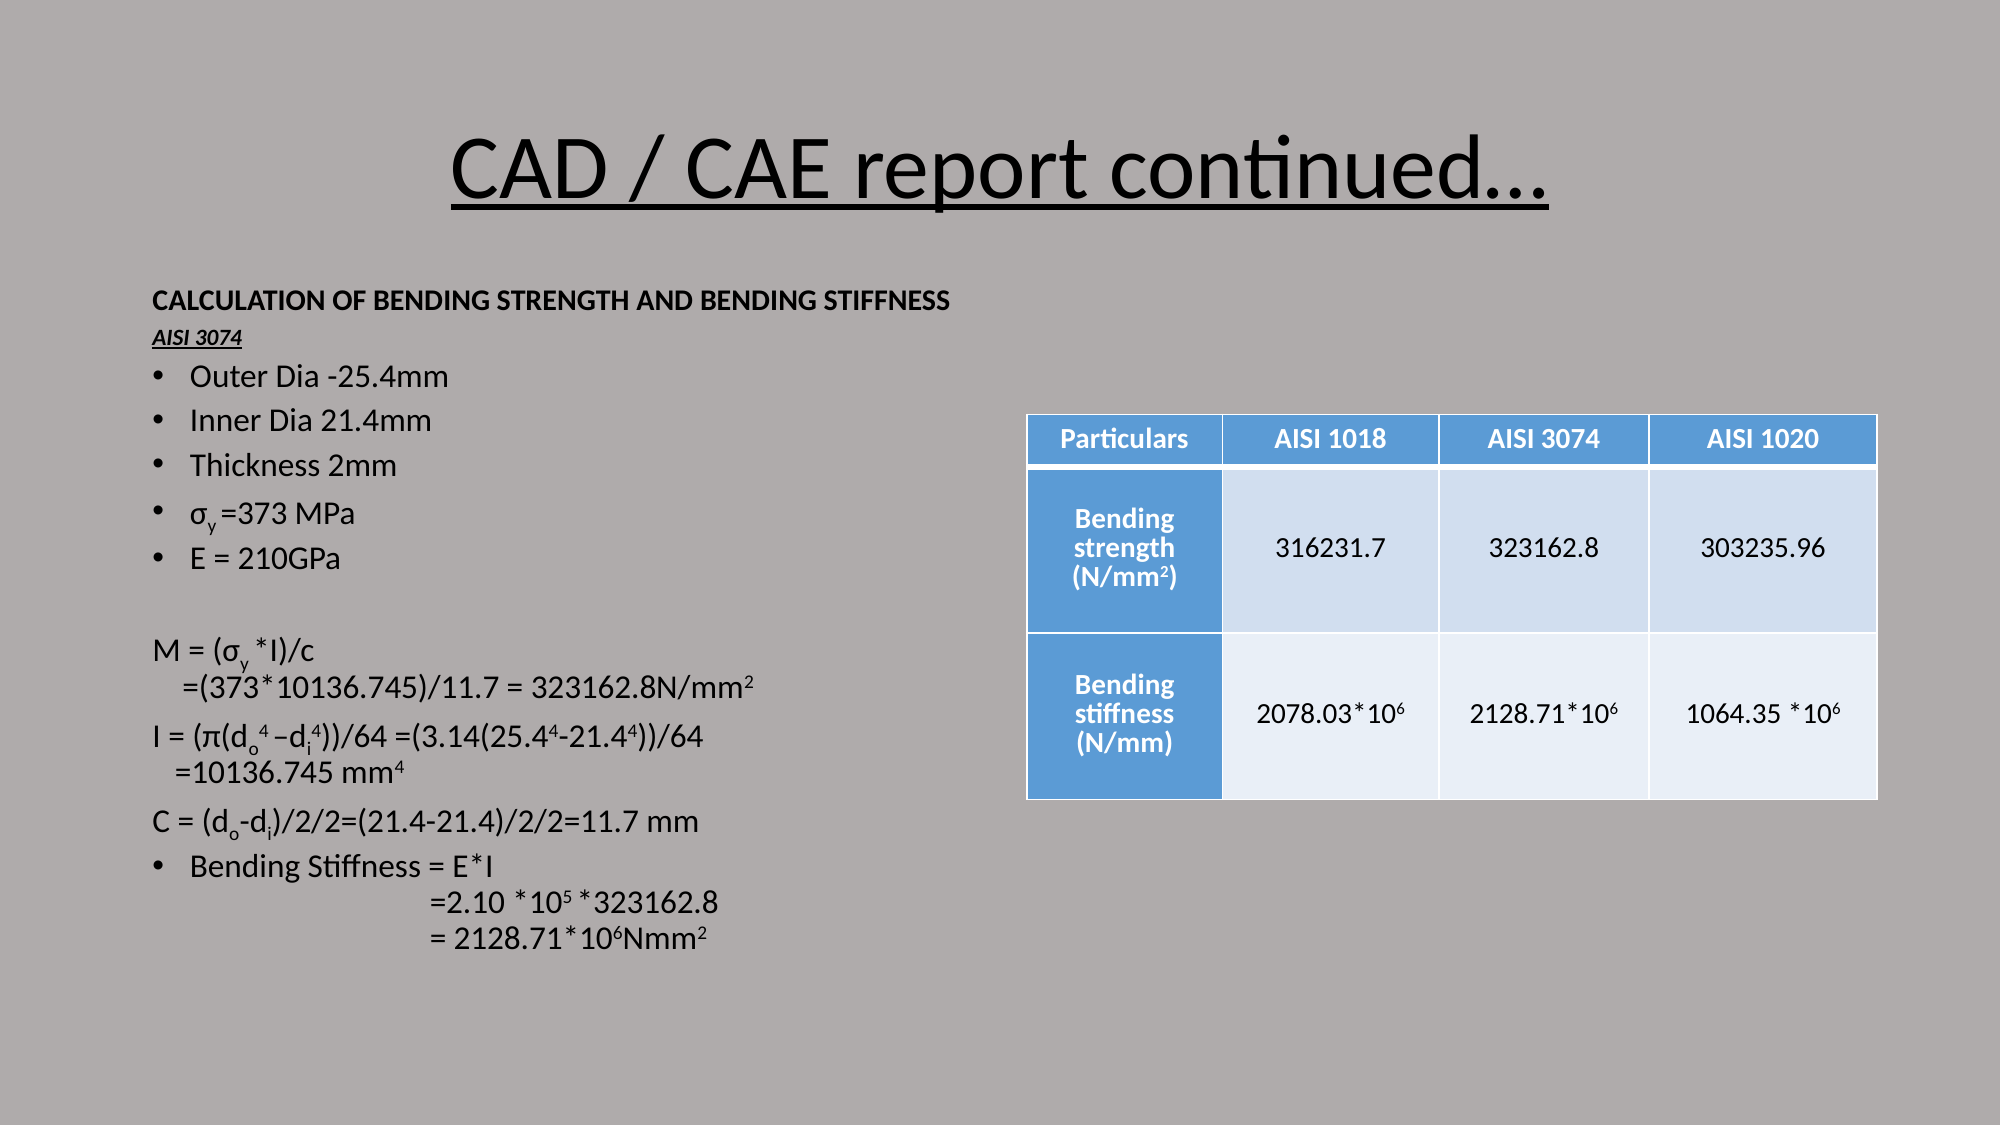

# CAD / CAE report continued…
calculation of bending strength and bending stiffness
AISI 3074
Outer Dia -25.4mm
Inner Dia 21.4mm
Thickness 2mm
σy =373 MPa
E = 210GPa

M = (σy *I)/c
    =(373*10136.745)/11.7 = 323162.8N/mm2
I = (π(do4 –di4))/64 =(3.14(25.44-21.44))/64
   =10136.745 mm4
C = (do-di)/2/2=(21.4-21.4)/2/2=11.7 mm
Bending Stiffness = E*I
                                =2.10 *105 *323162.8
                                = 2128.71*106Nmm2

| Particulars | AISI 1018 | AISI 3074 | AISI 1020 |
| --- | --- | --- | --- |
| Bending strength (N/mm2) | 316231.7 | 323162.8 | 303235.96 |
| Bending stiffness (N/mm) | 2078.03\*106 | 2128.71\*106 | 1064.35 \*106 |